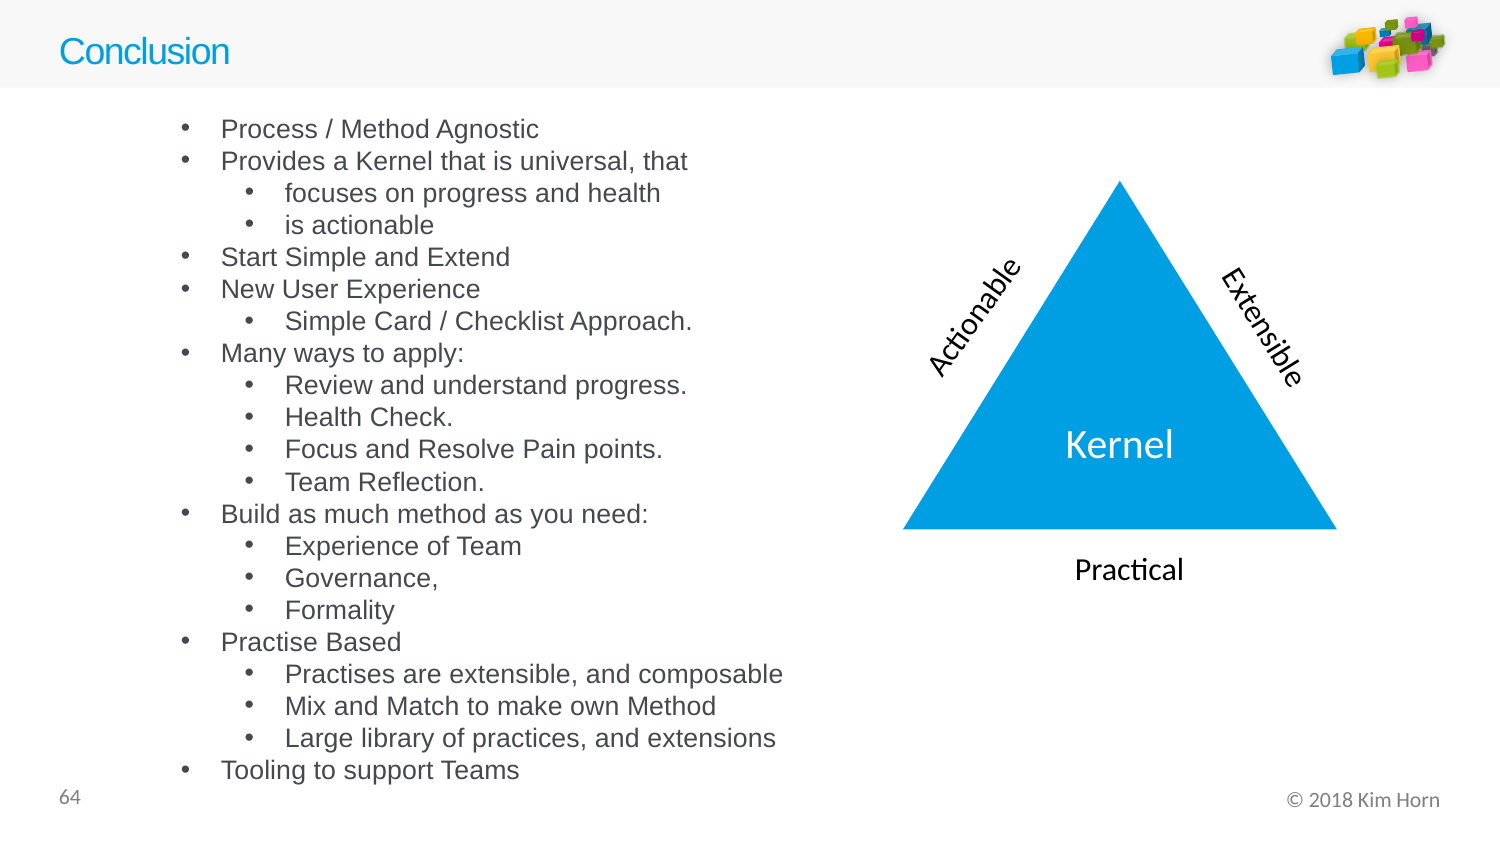

# Conclusion
Process / Method Agnostic
Provides a Kernel that is universal, that
focuses on progress and health
is actionable
Start Simple and Extend
New User Experience
Simple Card / Checklist Approach.
Many ways to apply:
Review and understand progress.
Health Check.
Focus and Resolve Pain points.
Team Reflection.
Build as much method as you need:
Experience of Team
Governance,
Formality
Practise Based
Practises are extensible, and composable
Mix and Match to make own Method
Large library of practices, and extensions
Tooling to support Teams

Kernel
Actionable
Extensible
Practical